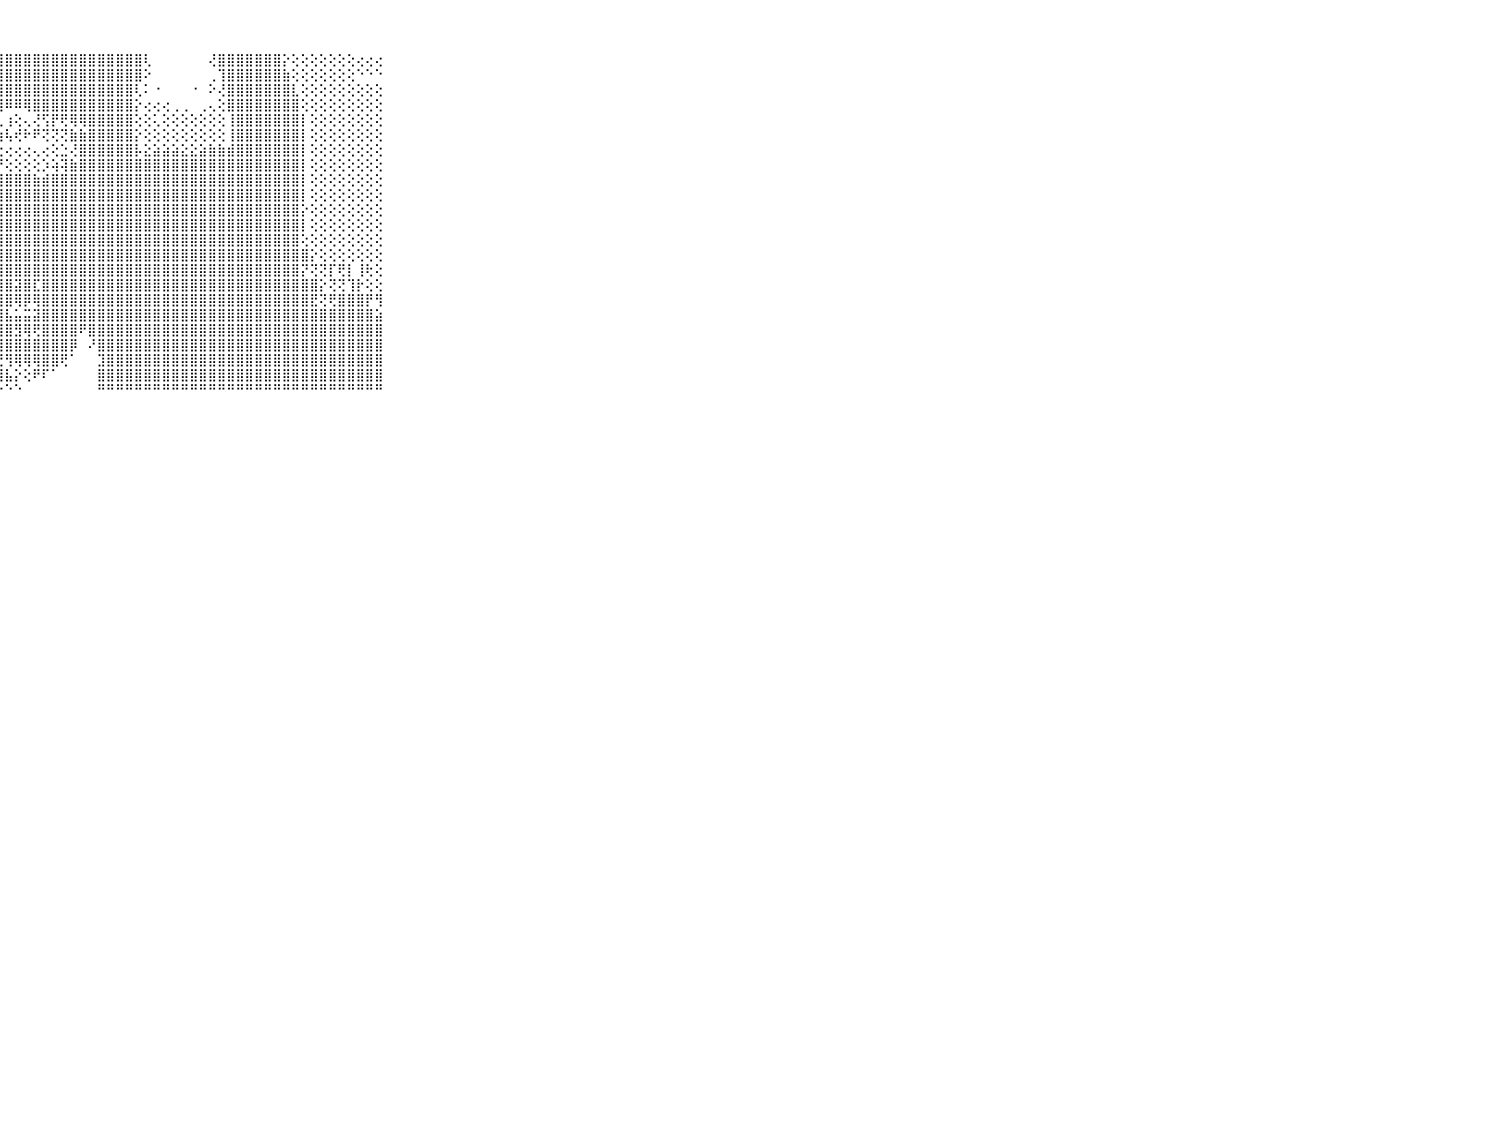

⠀⠀⠀⠀⠀⠀⠀⠀⠀⠀⠀⣿⣿⣿⣿⣿⣿⣿⣿⣿⣿⣿⣿⣿⣿⣿⣿⣿⣿⣿⣿⣿⣿⣿⣿⣿⣿⣿⣿⣿⣿⣿⣿⢇⠀⠀⠀⠀⠀⠀⢜⣿⣿⣿⣿⣿⣿⣿⡕⢕⢕⢕⢕⢕⢕⢕⢔⢔⢔⠀⠀⠀⠀⠀⠀⠀⠀⠀⠀⠀⠀
⠀⠀⠀⠀⠀⠀⠀⠀⠀⠀⠀⣽⣿⣿⣿⣿⣿⣿⣿⣿⣿⣿⣿⣿⣿⣿⣿⣿⣿⣿⣿⣿⣿⣿⣿⣿⣿⣿⣿⣿⣿⣿⣿⠕⠀⠀⠀⠀⠀⠀⢀⢹⣿⣿⣿⣿⣿⣿⣷⢕⢕⢕⢕⢕⢕⢕⠑⠑⠑⠀⠀⠀⠀⠀⠀⠀⠀⠀⠀⠀⠀
⠀⠀⠀⠀⠀⠀⠀⠀⠀⠀⠀⣻⣿⣿⣿⣿⣿⣿⣿⣿⣿⣿⣿⣿⣿⣿⣿⣿⣿⣿⣿⣿⣿⣿⣿⣿⣿⣿⣿⣿⣿⣿⢇⠅⠐⠀⠀⠀⠐⠀⠕⢜⣿⣿⣿⣿⣿⣿⣿⣇⢕⢕⢕⢕⢕⢕⢕⢕⢕⠀⠀⠀⠀⠀⠀⠀⠀⠀⠀⠀⠀
⠀⠀⠀⠀⠀⠀⠀⠀⠀⠀⠀⣿⣿⣿⣿⣿⣿⣿⣿⣿⣿⣿⣿⣿⣿⣿⣿⢿⠿⠿⢿⣿⣿⣿⣿⣿⣿⣿⣿⣿⣿⣿⡕⢔⢔⢔⢀⢀⠀⢀⢄⢕⣿⣿⣿⣿⣿⣿⣿⣿⢕⢕⢕⢕⢕⢕⢕⢕⢕⠀⠀⠀⠀⠀⠀⠀⠀⠀⠀⠀⠀
⠀⠀⠀⠀⠀⠀⠀⠀⠀⠀⠀⣿⣿⣿⣿⣿⣿⣿⣿⣿⣿⣿⣿⢟⠙⠉⠅⢅⢰⢕⢄⢜⢫⡟⢟⢿⢿⣿⣿⣿⣿⣿⢕⢕⢅⢕⢕⢕⢕⢕⢕⢕⢸⣿⣿⣿⣿⣿⣿⣿⡇⢕⢕⢕⢕⢕⢕⢕⢕⠀⠀⠀⠀⠀⠀⠀⠀⠀⠀⠀⠀
⠀⠀⠀⠀⠀⠀⠀⠀⠀⠀⠀⣿⣿⣿⣿⣿⣿⣿⣿⣿⣿⢟⢝⢁⢐⢄⣕⢱⢧⢞⠗⠟⢝⢝⢝⣷⣷⣿⣿⣿⣿⣿⡕⢕⢕⢕⢕⢕⢕⢕⢕⢕⢸⣿⣿⣿⣿⣿⣿⣿⡇⢕⢕⢕⢕⢕⢕⢕⢕⠀⠀⠀⠀⠀⠀⠀⠀⠀⠀⠀⠀
⠀⠀⠀⠀⠀⠀⠀⠀⠀⠀⠀⣿⣿⣿⣿⣿⣿⣿⣿⣿⢟⢇⢕⢕⡧⣕⢅⢕⢔⢔⢔⢄⢔⢕⣑⢜⣿⣿⣿⣿⣿⣿⡧⣕⣵⣵⣵⣕⣕⣵⣷⣷⣾⣿⣿⣿⣿⣿⣿⣿⡇⢕⢕⢕⢕⢕⢕⢕⢕⠀⠀⠀⠀⠀⠀⠀⠀⠀⠀⠀⠀
⠀⠀⠀⠀⠀⠀⠀⠀⠀⠀⠀⣿⣿⣿⣿⣿⣿⣿⣿⣿⢕⡏⢜⡱⢕⢕⣕⡜⢕⢕⢕⢕⡱⢵⢽⣷⣿⣿⣿⣿⣿⣿⣿⣿⣿⣿⣿⣿⣿⣿⣿⣿⣿⣿⣿⣿⣿⣿⣿⣿⡇⢕⢕⢕⢕⢕⢕⢕⢕⠀⠀⠀⠀⠀⠀⠀⠀⠀⠀⠀⠀
⠀⠀⠀⠀⠀⠀⠀⠀⠀⠀⠀⣿⣿⣿⣿⣿⣿⣿⣿⡿⢕⢜⢹⣿⣿⣿⣿⣿⣿⣿⣿⣷⣾⣿⣿⣿⣿⣿⣿⣿⣿⣿⣿⣿⣿⣿⣿⣿⣿⣿⣿⣿⣿⣿⣿⣿⣿⣿⣿⣿⡇⢕⢕⢕⢕⢕⢕⢕⢕⠀⠀⠀⠀⠀⠀⠀⠀⠀⠀⠀⠀
⠀⠀⠀⠀⠀⠀⠀⠀⠀⠀⠀⣿⣿⣿⣿⣿⣿⣿⣿⡇⢕⢕⣾⣿⣿⣿⣿⣿⣿⣿⣿⣿⣿⣿⣿⣿⣿⣿⣿⣿⣿⣿⣿⣿⣿⣿⣿⣿⣿⣿⣿⣿⣿⣿⣿⣿⣿⣿⣿⣿⡇⢕⢕⢕⢕⢕⢕⢕⢕⠀⠀⠀⠀⠀⠀⠀⠀⠀⠀⠀⠀
⠀⠀⠀⠀⠀⠀⠀⠀⠀⠀⠀⣿⣿⣿⣿⣿⣿⣿⣿⡇⢅⢕⣿⣿⣿⣿⣿⣿⣿⣿⣿⣿⣿⣿⣿⣿⣿⣿⣿⣿⣿⣿⣿⣿⣿⣿⣿⣿⣿⣿⣿⣿⣿⣿⣿⣿⣿⣿⣿⣿⡕⢕⢕⢕⢕⢕⢕⢕⢕⠀⠀⠀⠀⠀⠀⠀⠀⠀⠀⠀⠀
⠀⠀⠀⠀⠀⠀⠀⠀⠀⠀⠀⣿⣿⣿⣿⣿⣿⣿⣿⣷⢕⢸⣿⣿⣿⣿⣿⣿⣿⣿⣿⣿⣿⣿⣿⣿⣿⣿⣿⣿⣿⣿⣿⣿⣿⣿⣿⣿⣿⣿⣿⣿⣿⣿⣿⣿⣿⣿⣿⣿⡇⢕⢕⢕⢕⢕⢕⢕⢕⠀⠀⠀⠀⠀⠀⠀⠀⠀⠀⠀⠀
⠀⠀⠀⠀⠀⠀⠀⠀⠀⠀⠀⣿⣿⣿⣿⣿⣿⣿⣿⣿⡕⢸⣿⣿⣿⣿⣿⣿⣿⣿⣿⣿⣿⣿⣿⣿⣿⣿⣿⣿⣿⣿⣿⣿⣿⣿⣿⣿⣿⣿⣿⣿⣿⣿⣿⣿⣿⣿⣿⣿⢕⢕⢕⢕⢕⢕⢕⢕⢕⠀⠀⠀⠀⠀⠀⠀⠀⠀⠀⠀⠀
⠀⠀⠀⠀⠀⠀⠀⠀⠀⠀⠀⣿⣿⣿⣿⣿⣿⣿⣿⣿⣿⣾⣿⣿⣿⣿⣿⣿⣿⣿⣿⣿⣿⣿⣿⣿⣿⣿⣿⣿⣿⣿⣿⣿⣿⣿⣿⣿⣿⣿⣿⣿⣿⣿⣿⣿⣿⣿⣿⣿⣿⡕⢕⢕⢕⢕⢕⢕⢕⠀⠀⠀⠀⠀⠀⠀⠀⠀⠀⠀⠀
⠀⠀⠀⠀⠀⠀⠀⠀⠀⠀⠀⣿⣿⣿⣿⣿⣿⣿⣿⣿⣿⣿⣿⣿⣿⣿⣿⣿⣿⣿⣿⣿⣿⣿⣿⣿⣿⣿⣿⣿⣿⣿⣿⣿⣿⣿⣿⣿⣿⣿⣿⣿⣿⣿⣿⣿⣿⣿⣿⣿⡝⢝⢝⡏⢟⡇⢸⢗⢕⠀⠀⠀⠀⠀⠀⠀⠀⠀⠀⠀⠀
⠀⠀⠀⠀⠀⠀⠀⠀⠀⠀⠀⣿⣿⣿⣿⣿⣿⣿⣿⣿⣿⣿⣿⣿⣿⣿⣿⣿⣿⣽⣿⣏⣿⣿⣿⣿⣿⣿⣿⣿⣿⣿⣿⣿⣿⣿⣿⣿⣿⣿⣿⣿⣿⣿⣿⣿⣿⣿⣿⣿⣿⣿⡕⢝⢝⢹⡗⢕⢕⠀⠀⠀⠀⠀⠀⠀⠀⠀⠀⠀⠀
⠀⠀⠀⠀⠀⠀⠀⠀⠀⠀⠀⣿⣿⣿⣿⣿⣿⣿⣿⣿⣿⣿⣿⣿⣿⣿⣿⣿⣿⢿⡿⢿⣿⣿⣿⣿⣿⣿⣿⣿⣿⣿⣿⣿⣿⣿⣿⣿⣿⣿⣿⣿⣿⣿⣿⣿⣿⣿⣿⣿⣿⣟⢝⢟⣿⣿⣿⡟⢻⠀⠀⠀⠀⠀⠀⠀⠀⠀⠀⠀⠀
⠀⠀⠀⠀⠀⠀⠀⠀⠀⠀⠀⣿⣿⣿⣿⣿⣿⣿⣿⣿⣿⣿⣿⣿⣿⣿⣿⣿⣧⣥⣭⣽⣿⣿⣿⣿⣿⣿⣿⣿⣿⣿⣿⣿⣿⣿⣿⣿⣿⣿⣿⣿⣿⣿⣿⣿⣿⣿⣿⣿⣿⣿⣿⣿⣿⣿⣿⣿⣵⠀⠀⠀⠀⠀⠀⠀⠀⠀⠀⠀⠀
⠀⠀⠀⠀⠀⠀⠀⠀⠀⠀⠀⣿⣿⣿⣿⣿⣿⣿⣿⣿⣿⣿⡟⣿⣿⣿⣿⣿⣿⣻⢿⢟⣿⣿⣿⣿⠟⣿⣿⣿⣿⣿⣿⣿⣿⣿⣿⣿⣿⣿⣿⣿⣿⣿⣿⣿⣿⣿⣿⣿⣿⣿⣿⣿⣿⣿⣿⣿⣿⠀⠀⠀⠀⠀⠀⠀⠀⠀⠀⠀⠀
⠀⠀⠀⠀⠀⠀⠀⠀⠀⠀⠀⣿⣿⣿⣿⣿⣿⣿⣿⣿⣿⡇⢕⢸⣿⣿⣿⣿⣿⣿⣿⣿⣿⣿⣿⡿⠀⠜⣿⣿⣿⣿⣿⣿⣿⣿⣿⣿⣿⣿⣿⣿⣿⣿⣿⣿⣿⣿⣿⣿⣿⣿⣿⣿⣿⣿⣿⣿⣿⠀⠀⠀⠀⠀⠀⠀⠀⠀⠀⠀⠀
⠀⠀⠀⠀⠀⠀⠀⠀⠀⠀⠀⣿⣿⣿⣿⣿⣿⣿⣿⣿⣿⢕⢕⢜⢿⣿⣿⣟⢻⢿⢿⢿⣿⣿⢟⠁⠀⠀⣹⣿⣿⣿⣿⣿⣿⣿⣿⣿⣿⣿⣿⣿⣿⣿⣿⣿⣿⣿⣿⣿⣿⣿⣿⣿⣿⣿⣿⣿⣿⠀⠀⠀⠀⠀⠀⠀⠀⠀⠀⠀⠀
⠀⠀⠀⠀⠀⠀⠀⠀⠀⠀⠀⣿⣿⣿⣿⣿⣿⣿⣿⣿⣿⠑⢕⢕⢕⢝⢿⣿⣧⡕⢕⠟⠏⠁⠀⠀⠀⠀⣿⣿⣿⣿⣿⣿⣿⣿⣿⣿⣿⣿⣿⣿⣿⣿⣿⣿⣿⣿⣿⣿⣿⣿⣿⣿⣿⣿⣿⣿⣿⠀⠀⠀⠀⠀⠀⠀⠀⠀⠀⠀⠀
⠀⠀⠀⠀⠀⠀⠀⠀⠀⠀⠀⠛⠛⠛⠛⠛⠛⠛⠛⠛⠛⠀⠑⠑⠑⠁⠁⠑⠑⠑⠀⠀⠀⠀⠀⠀⠀⠀⠛⠛⠛⠛⠛⠛⠛⠛⠛⠛⠛⠛⠛⠛⠛⠛⠛⠛⠛⠛⠛⠛⠛⠛⠛⠛⠛⠛⠛⠛⠛⠀⠀⠀⠀⠀⠀⠀⠀⠀⠀⠀⠀